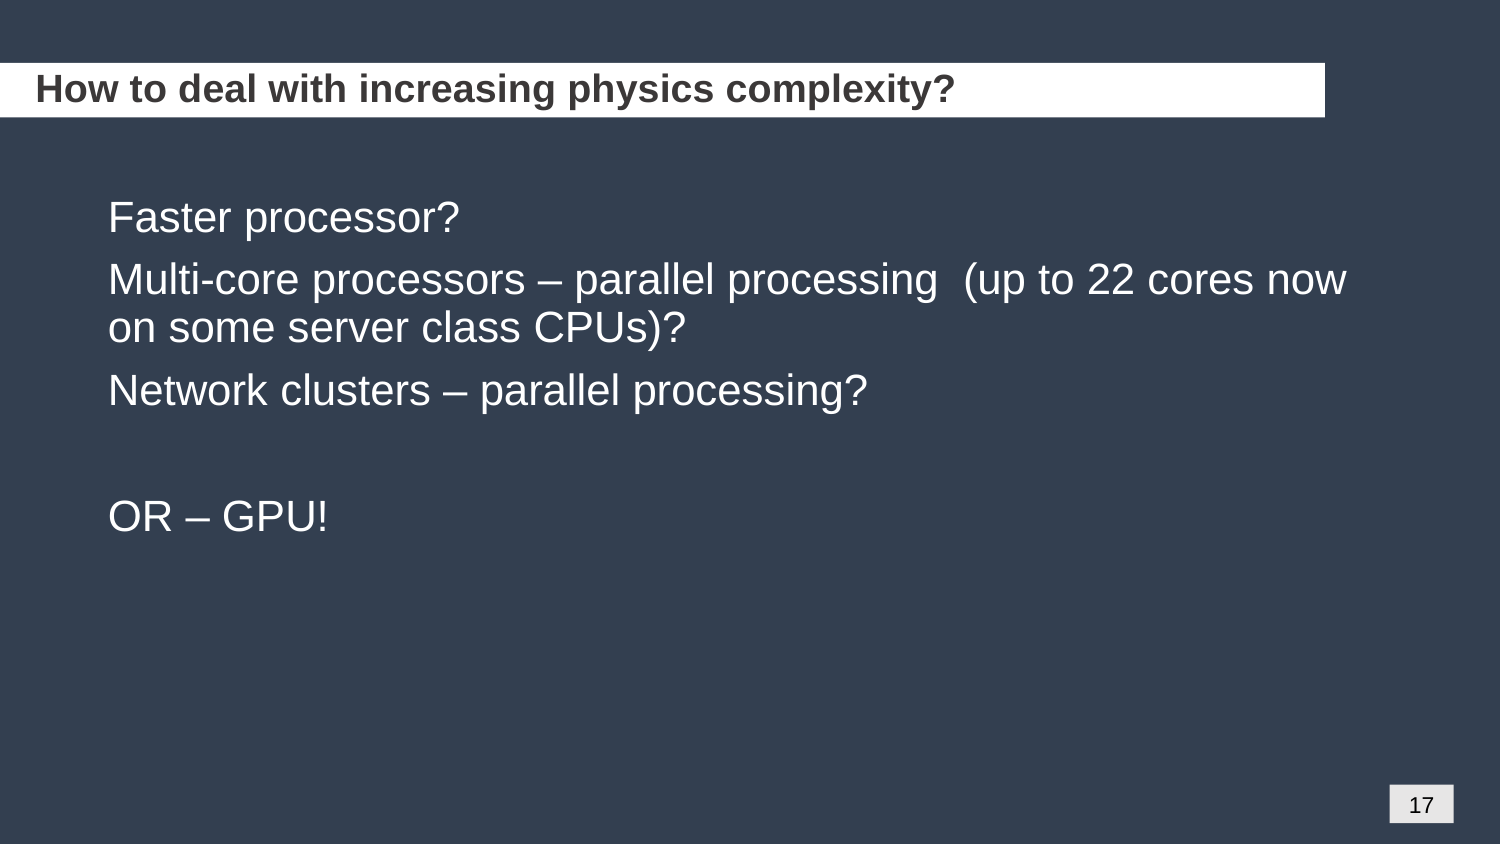

# How to deal with increasing physics complexity?
Faster processor?
Multi-core processors – parallel processing  (up to 22 cores now on some server class CPUs)?
Network clusters – parallel processing?

OR – GPU!